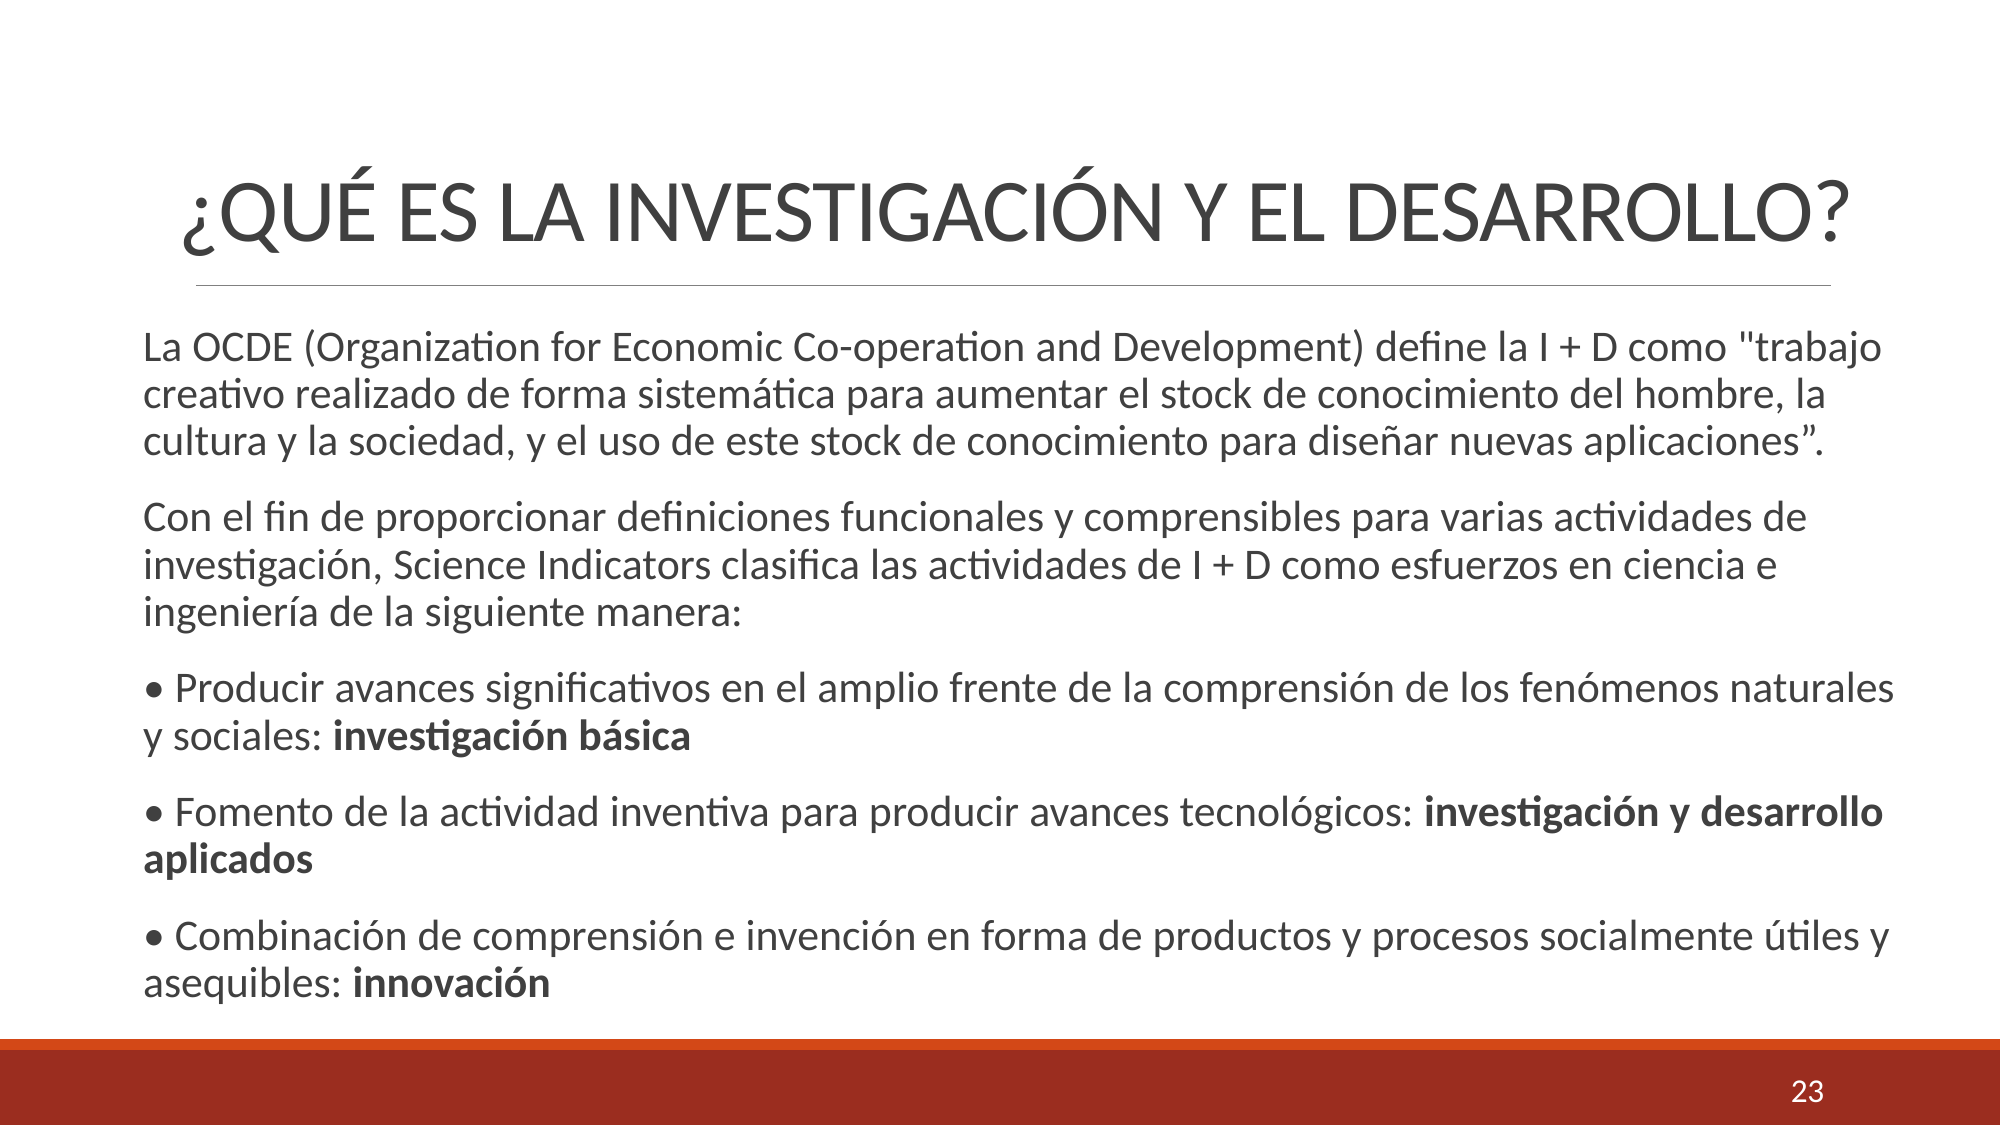

# ¿QUÉ ES LA INVESTIGACIÓN Y EL DESARROLLO?
La OCDE (Organization for Economic Co-operation and Development) define la I + D como "trabajo creativo realizado de forma sistemática para aumentar el stock de conocimiento del hombre, la cultura y la sociedad, y el uso de este stock de conocimiento para diseñar nuevas aplicaciones”.
Con el fin de proporcionar definiciones funcionales y comprensibles para varias actividades de investigación, Science Indicators clasifica las actividades de I + D como esfuerzos en ciencia e ingeniería de la siguiente manera:
• Producir avances significativos en el amplio frente de la comprensión de los fenómenos naturales y sociales: investigación básica
• Fomento de la actividad inventiva para producir avances tecnológicos: investigación y desarrollo aplicados
• Combinación de comprensión e invención en forma de productos y procesos socialmente útiles y asequibles: innovación
23